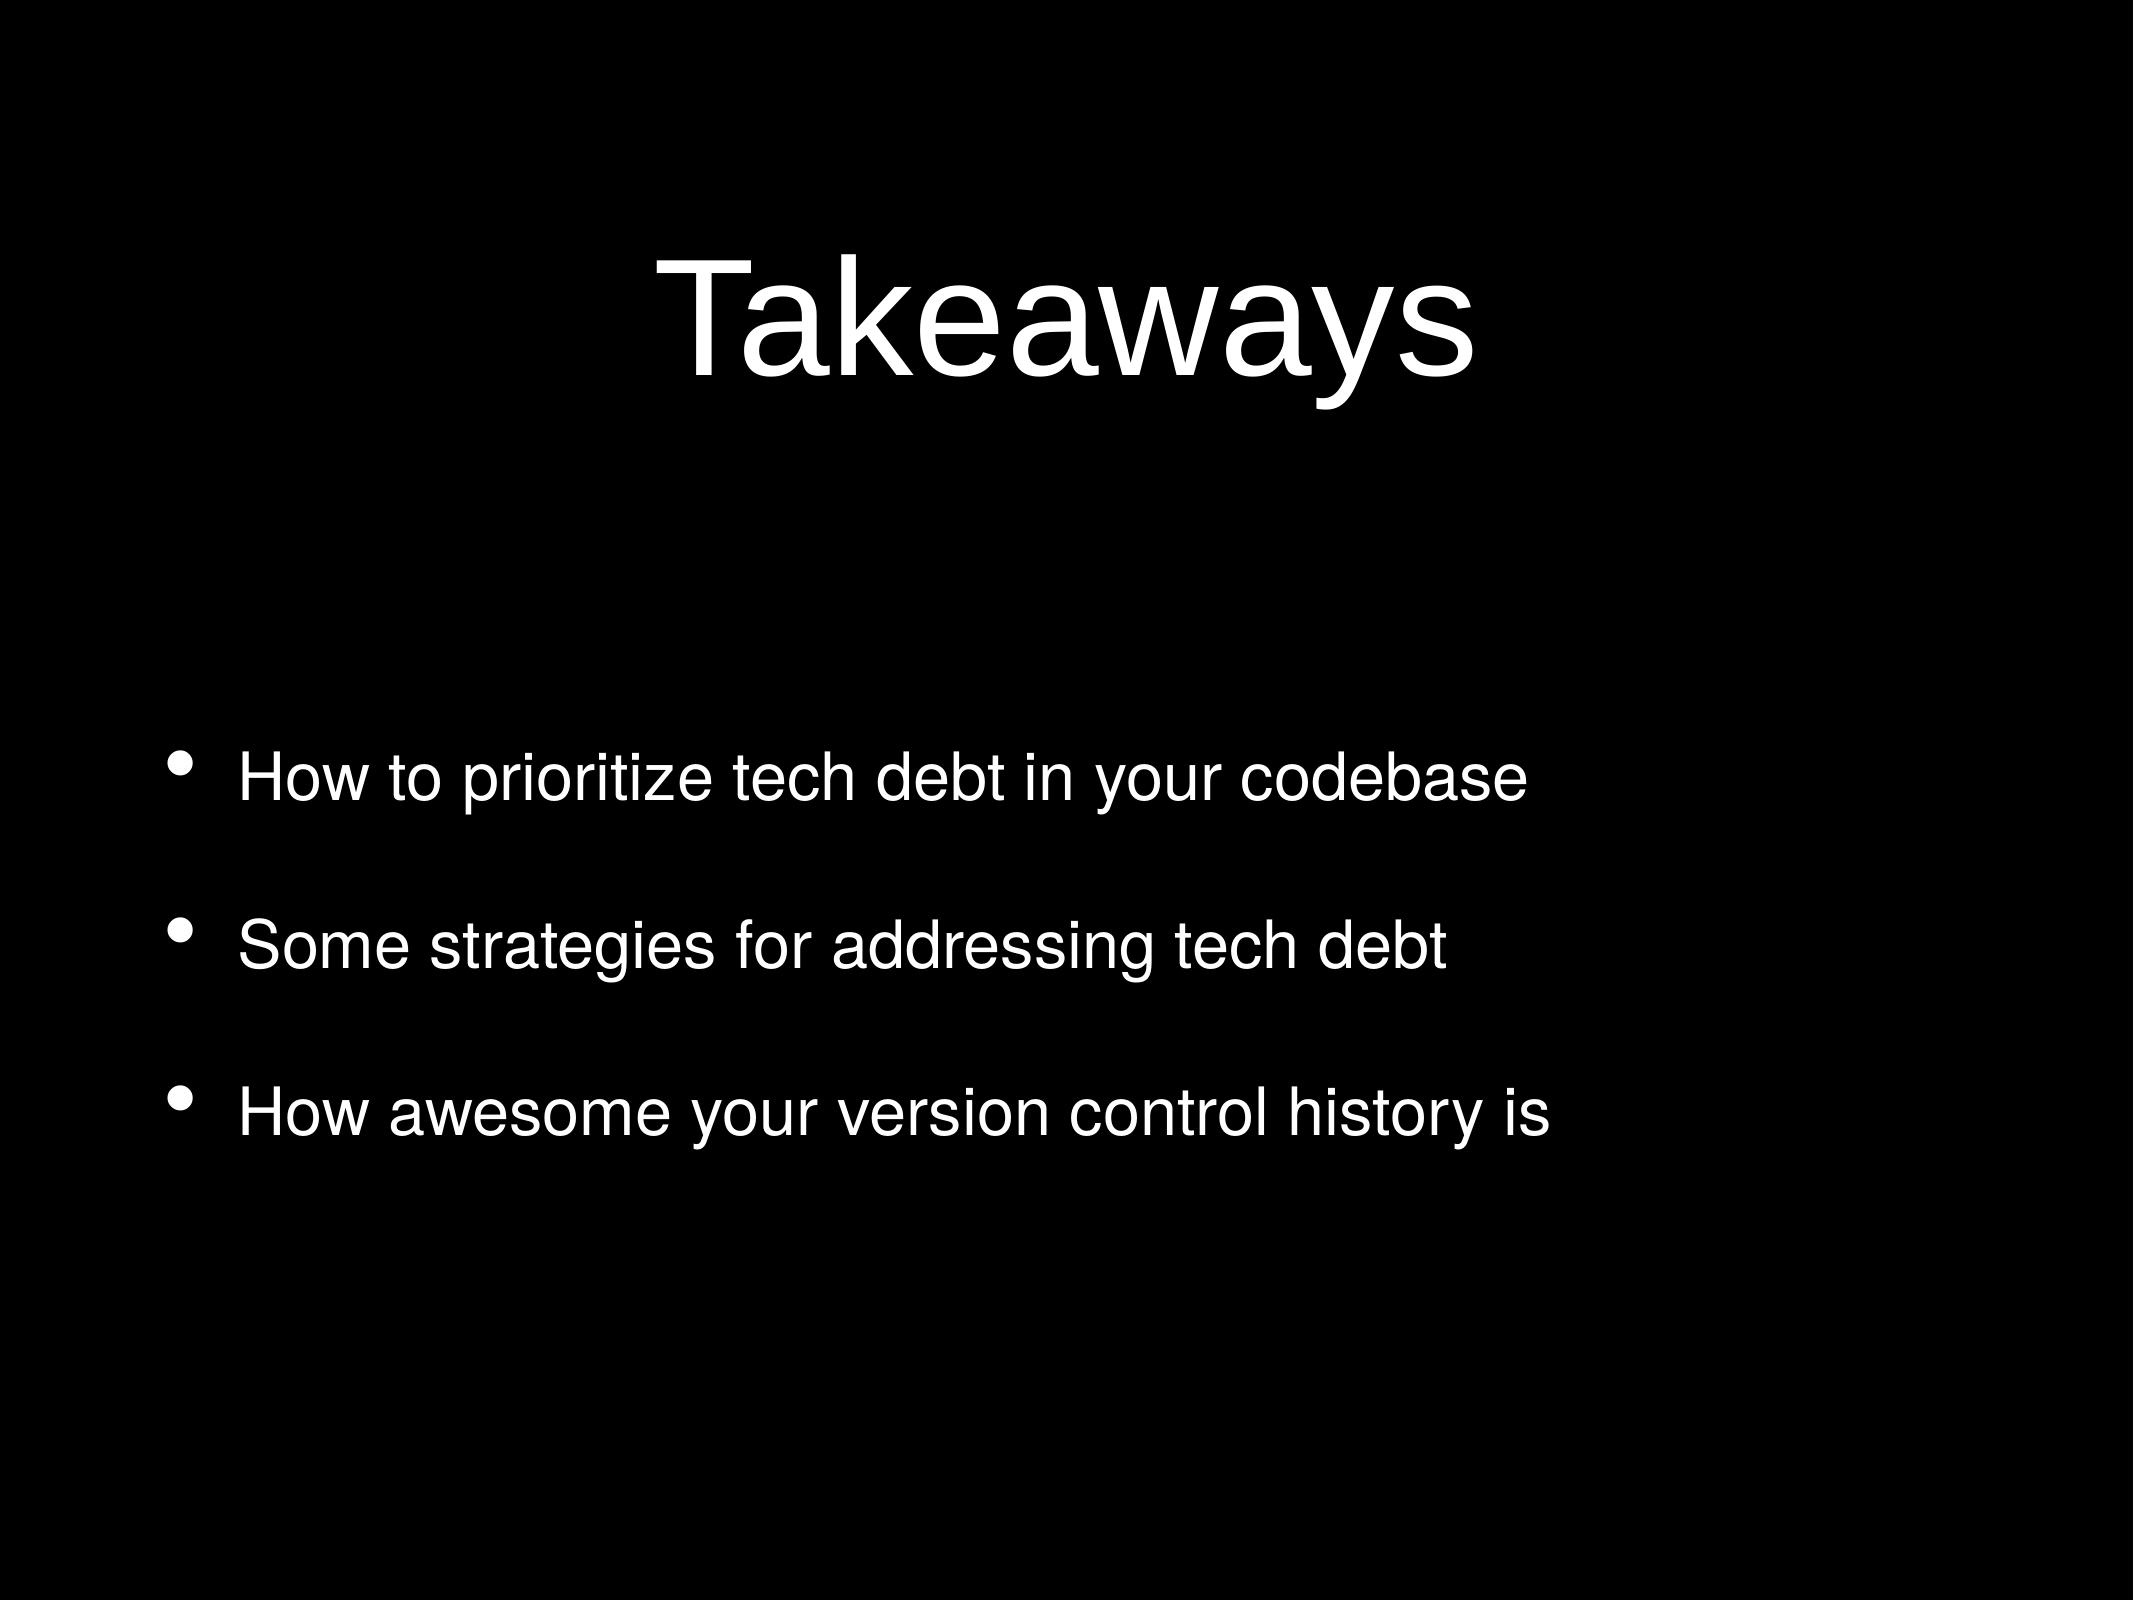

# Takeaways
How to prioritize tech debt in your codebase
Some strategies for addressing tech debt
How awesome your version control history is